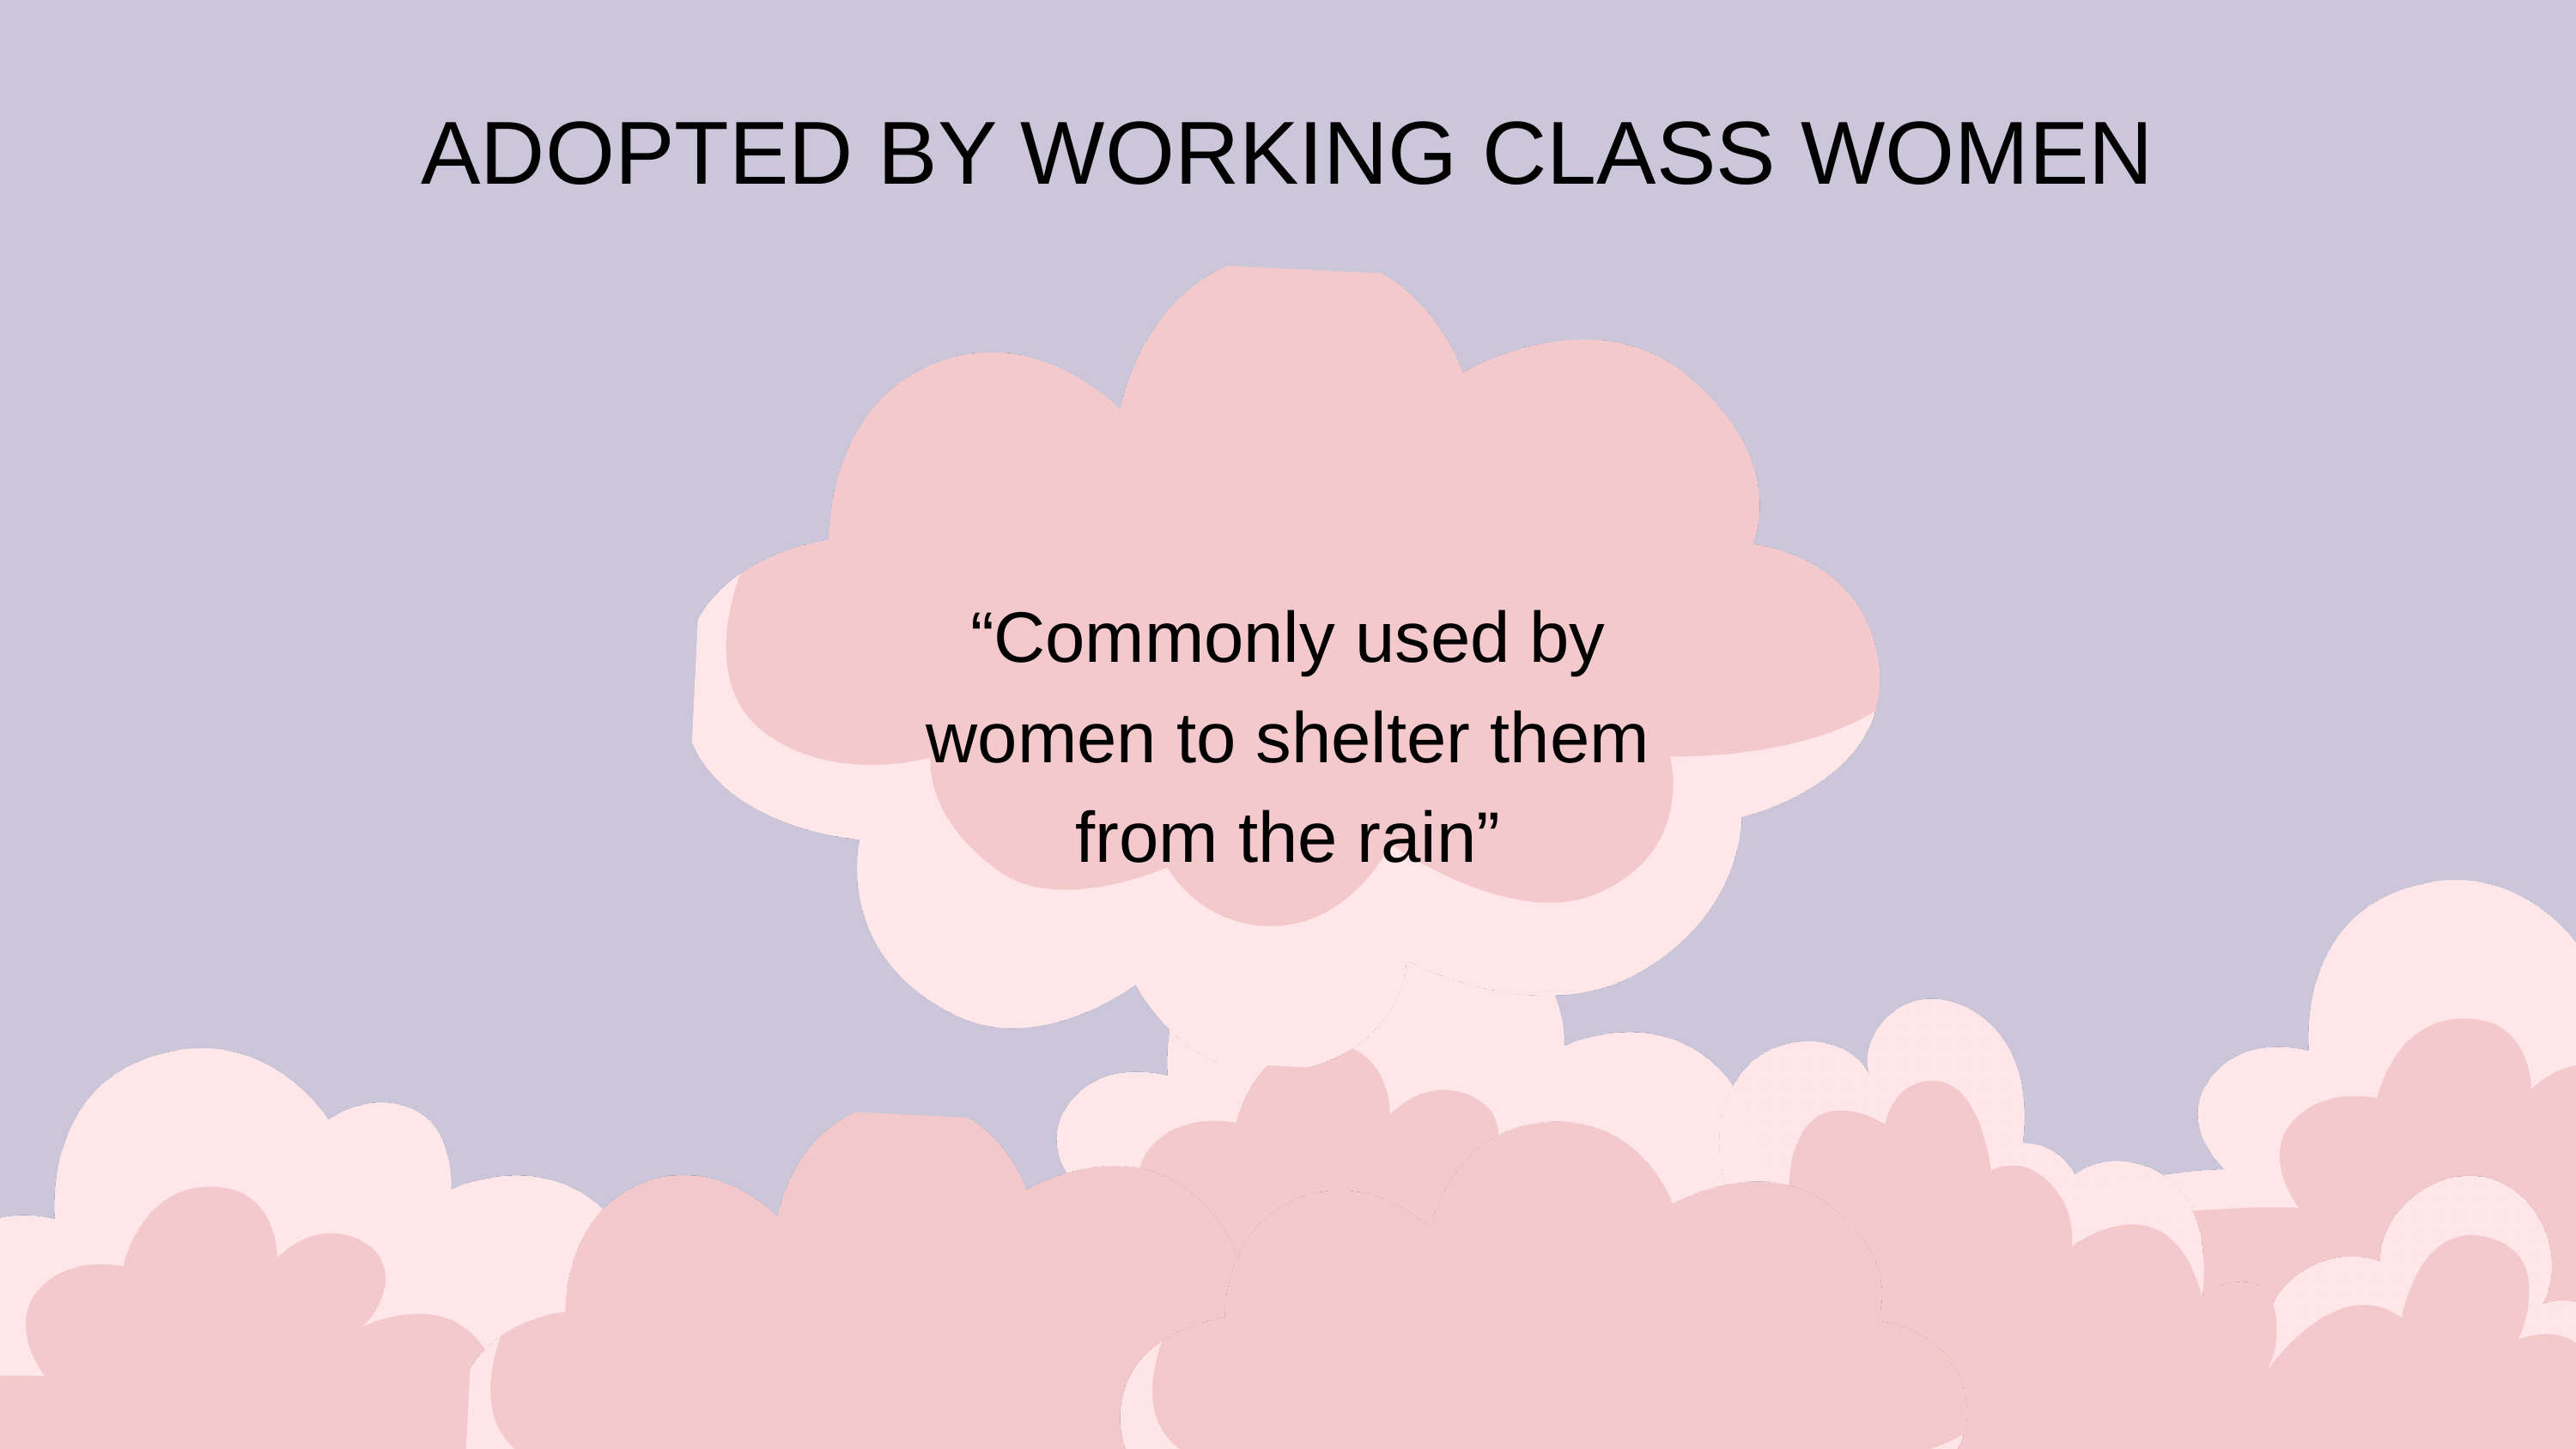

ADOPTED BY WORKING CLASS WOMEN

“Commonly used by women to shelter them from the rain”